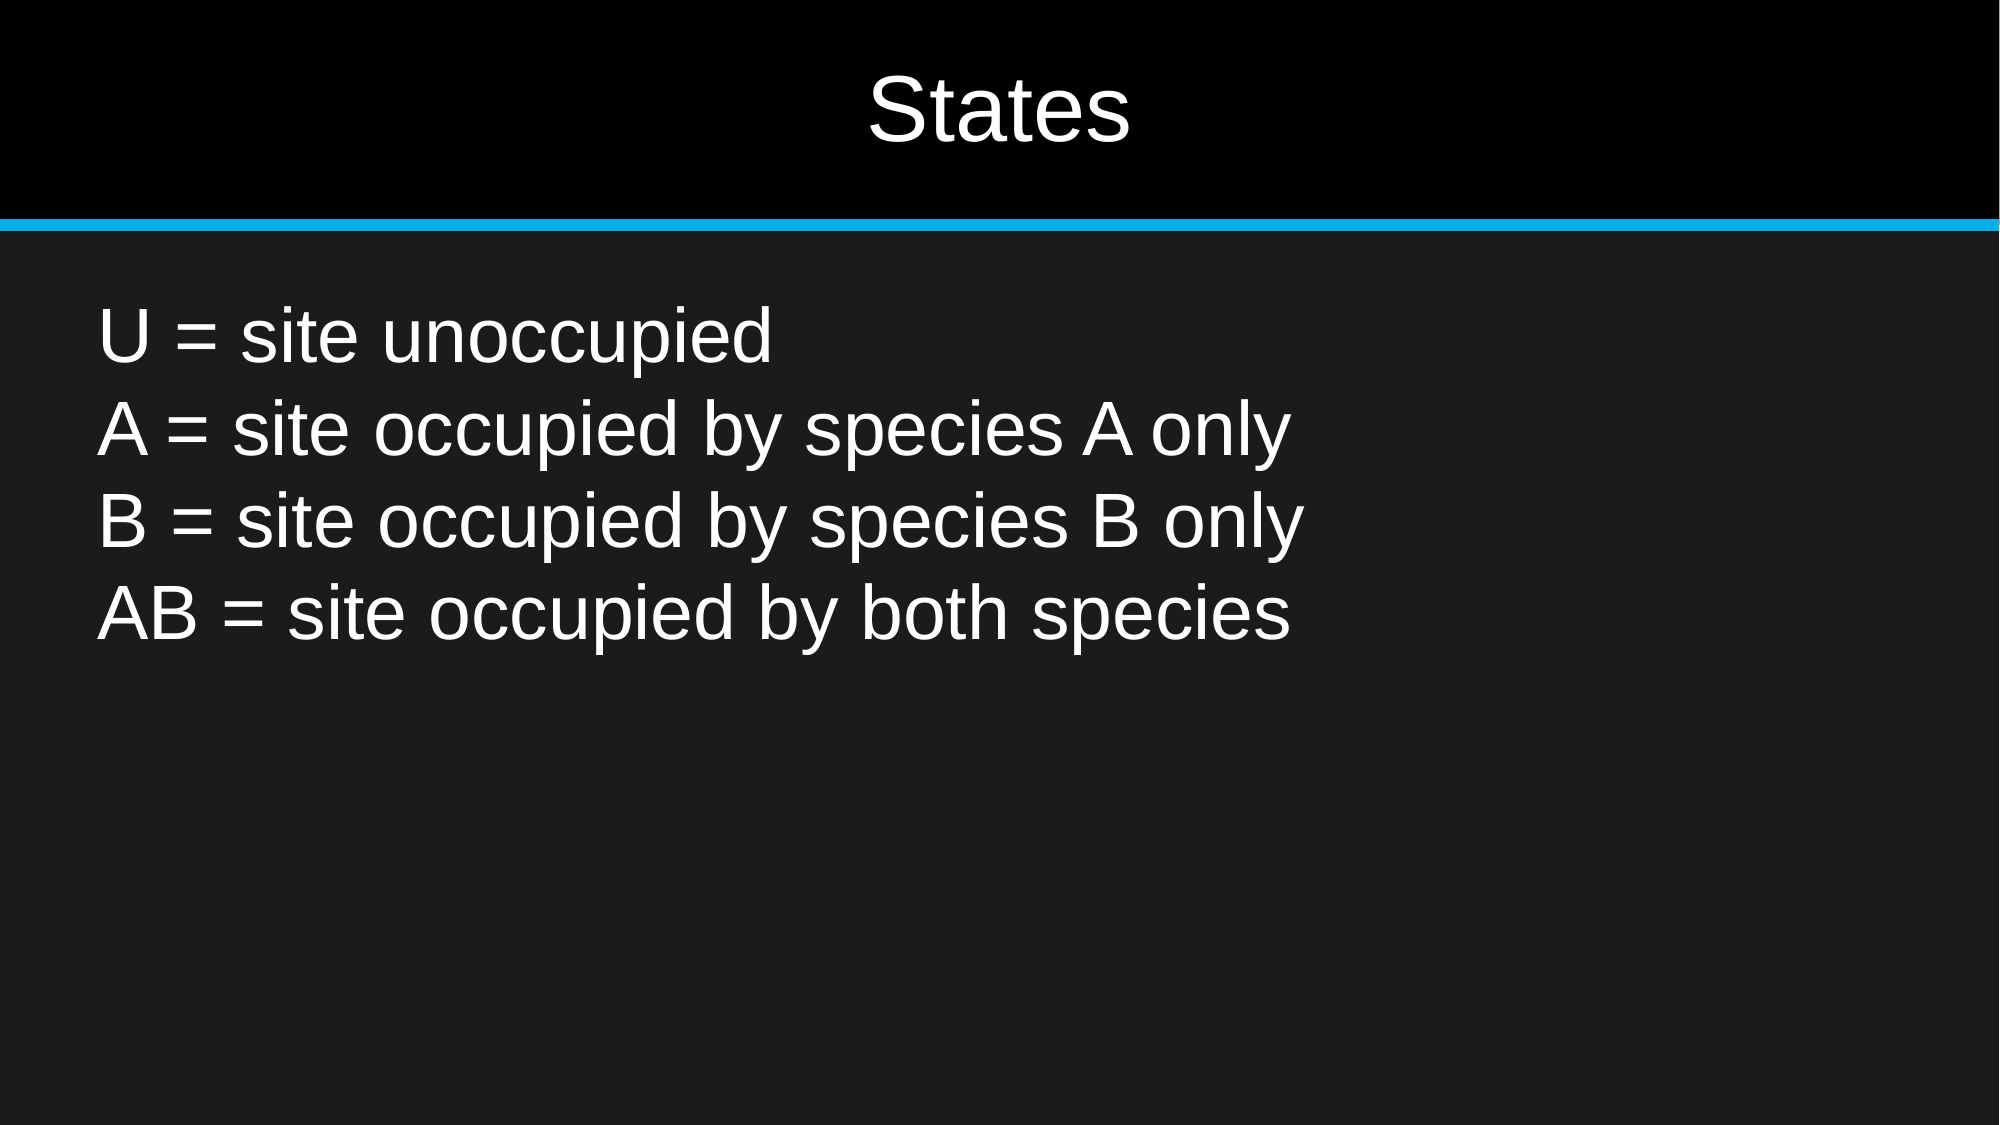

# States
U = site unoccupied
A = site occupied by species A only
B = site occupied by species B only
AB = site occupied by both species